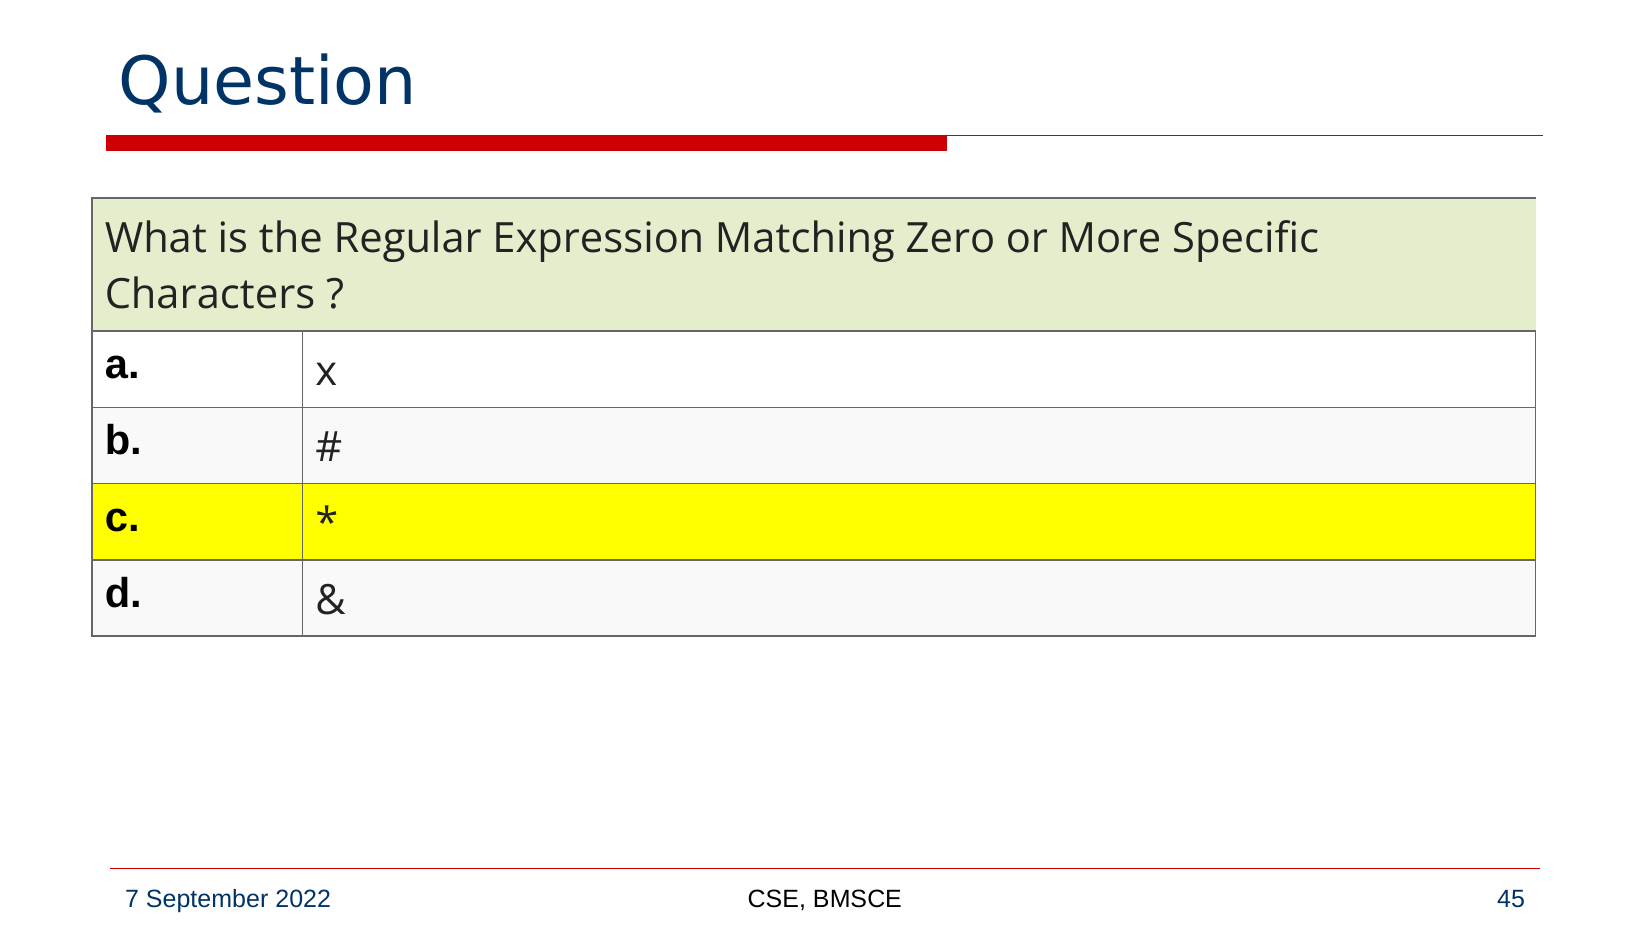

# Question
| What is the Regular Expression Matching Zero or More Specific Characters ? |  |
| --- | --- |
| a. | x |
| b. | # |
| c. | \* |
| d. | & |
CSE, BMSCE
45
7 September 2022